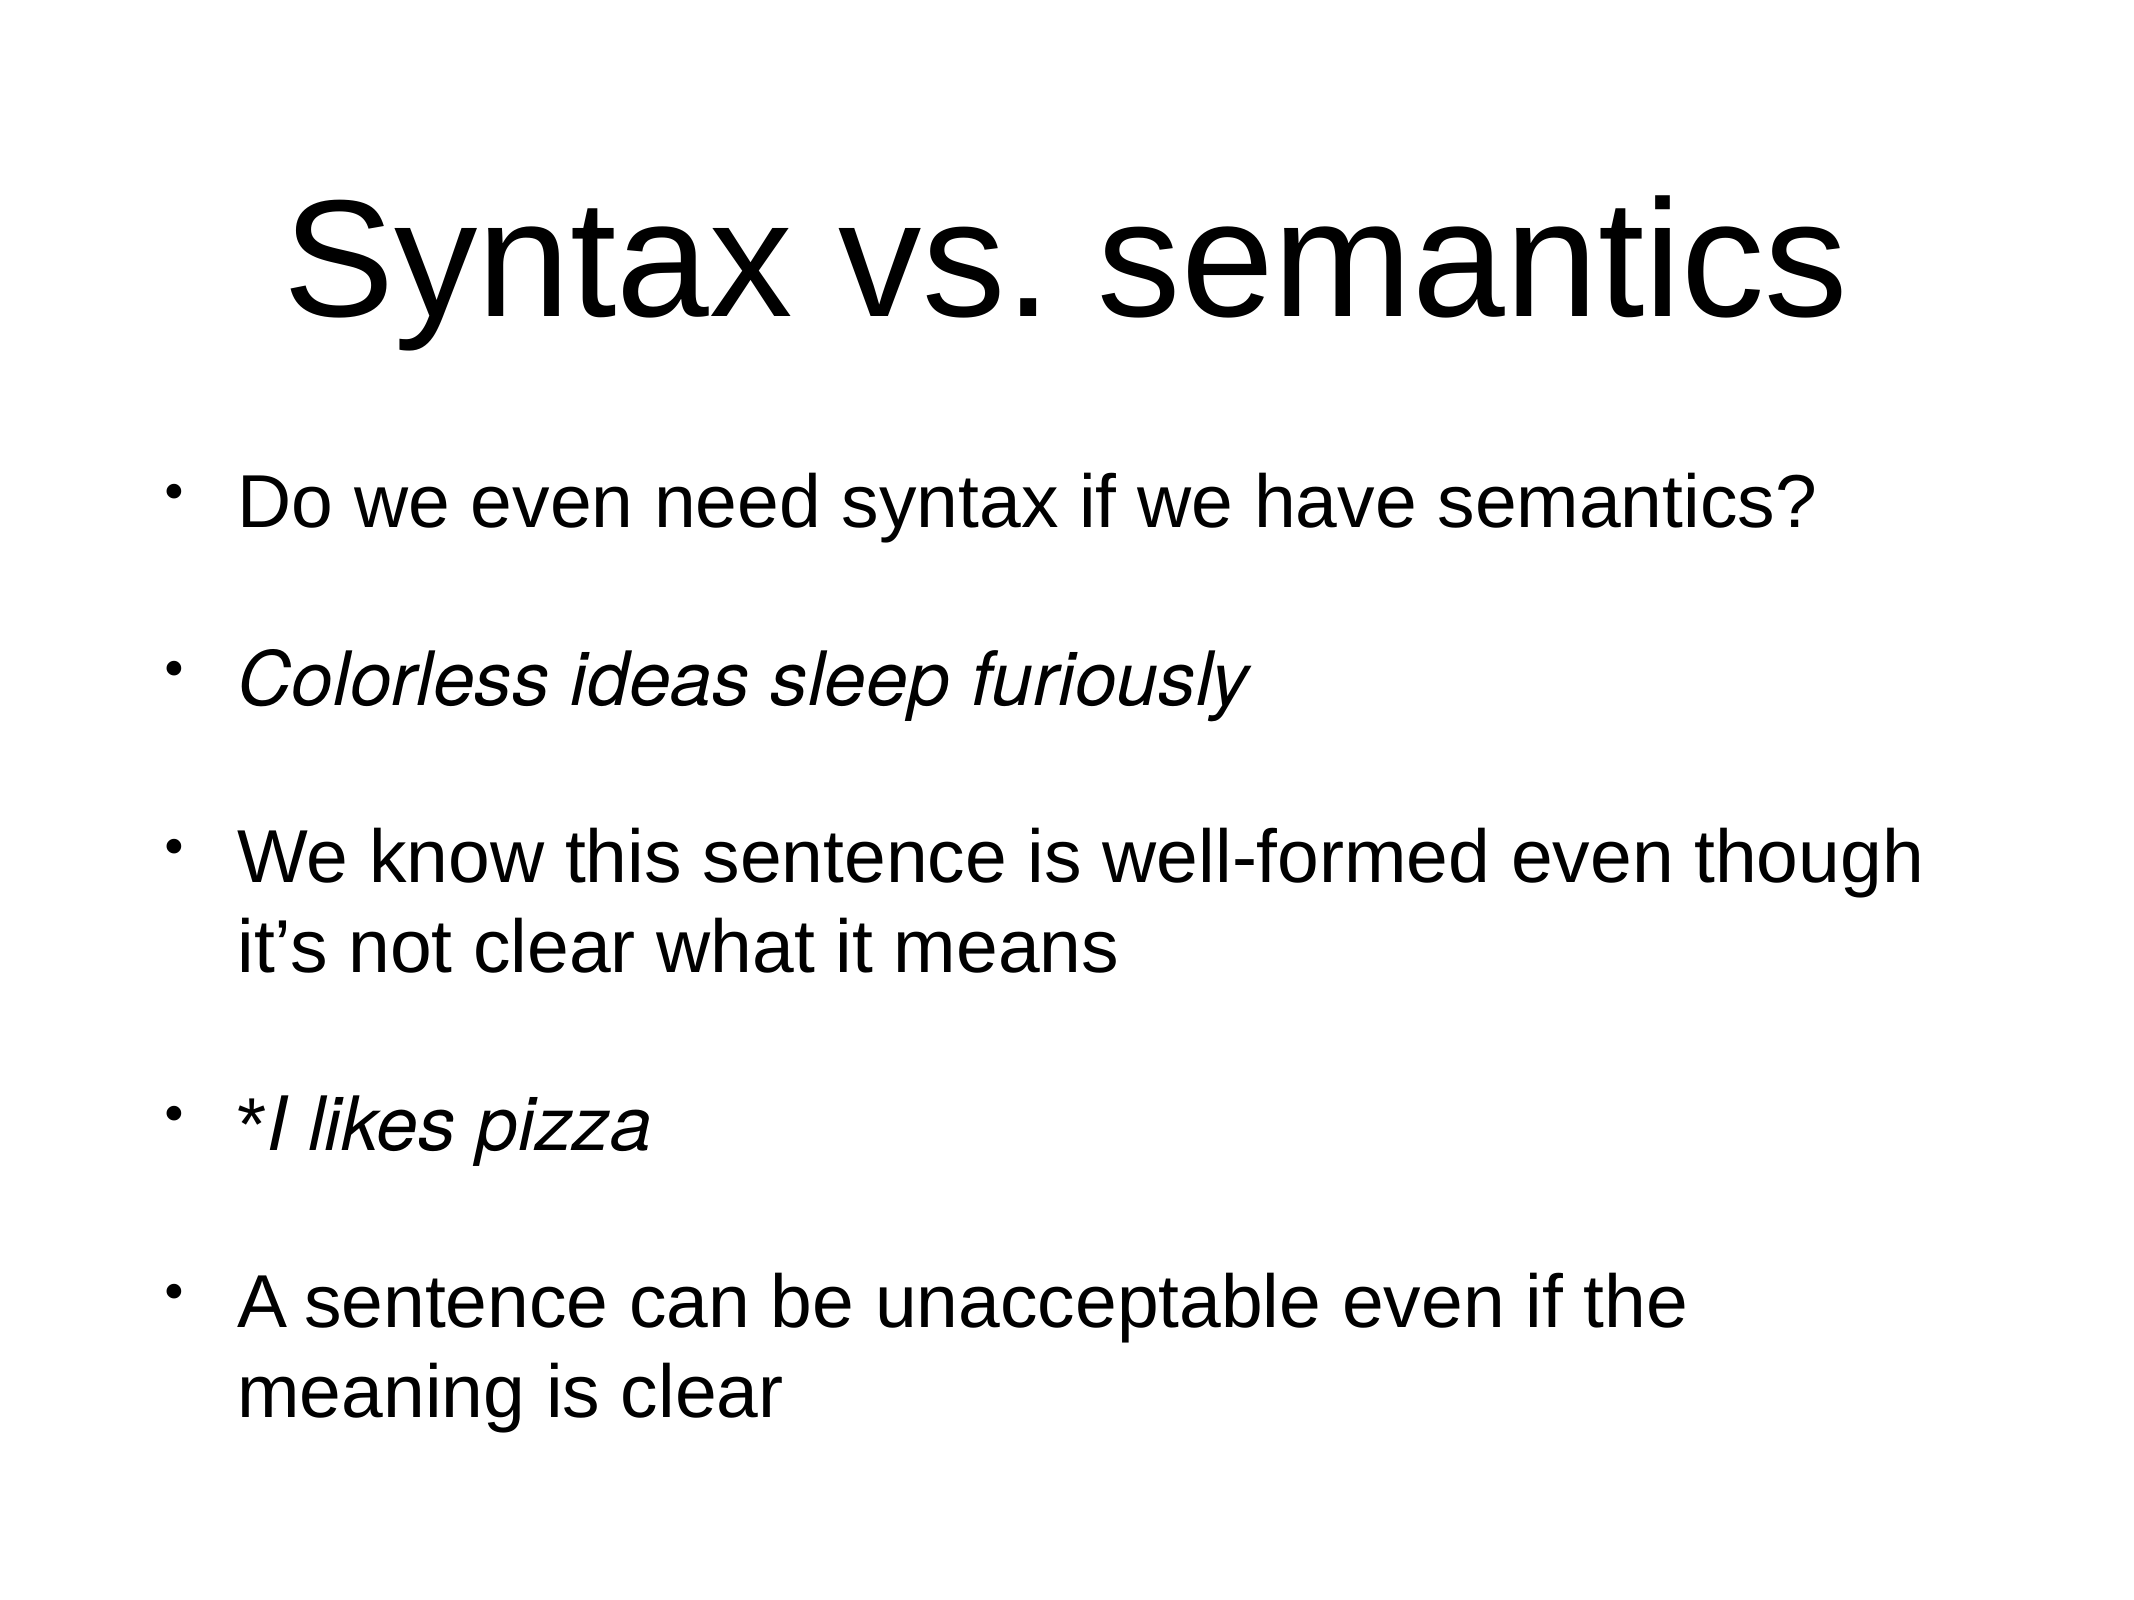

# Syntax vs. semantics
Do we even need syntax if we have semantics?
Colorless ideas sleep furiously
We know this sentence is well-formed even though it’s not clear what it means
*I likes pizza
A sentence can be unacceptable even if the meaning is clear